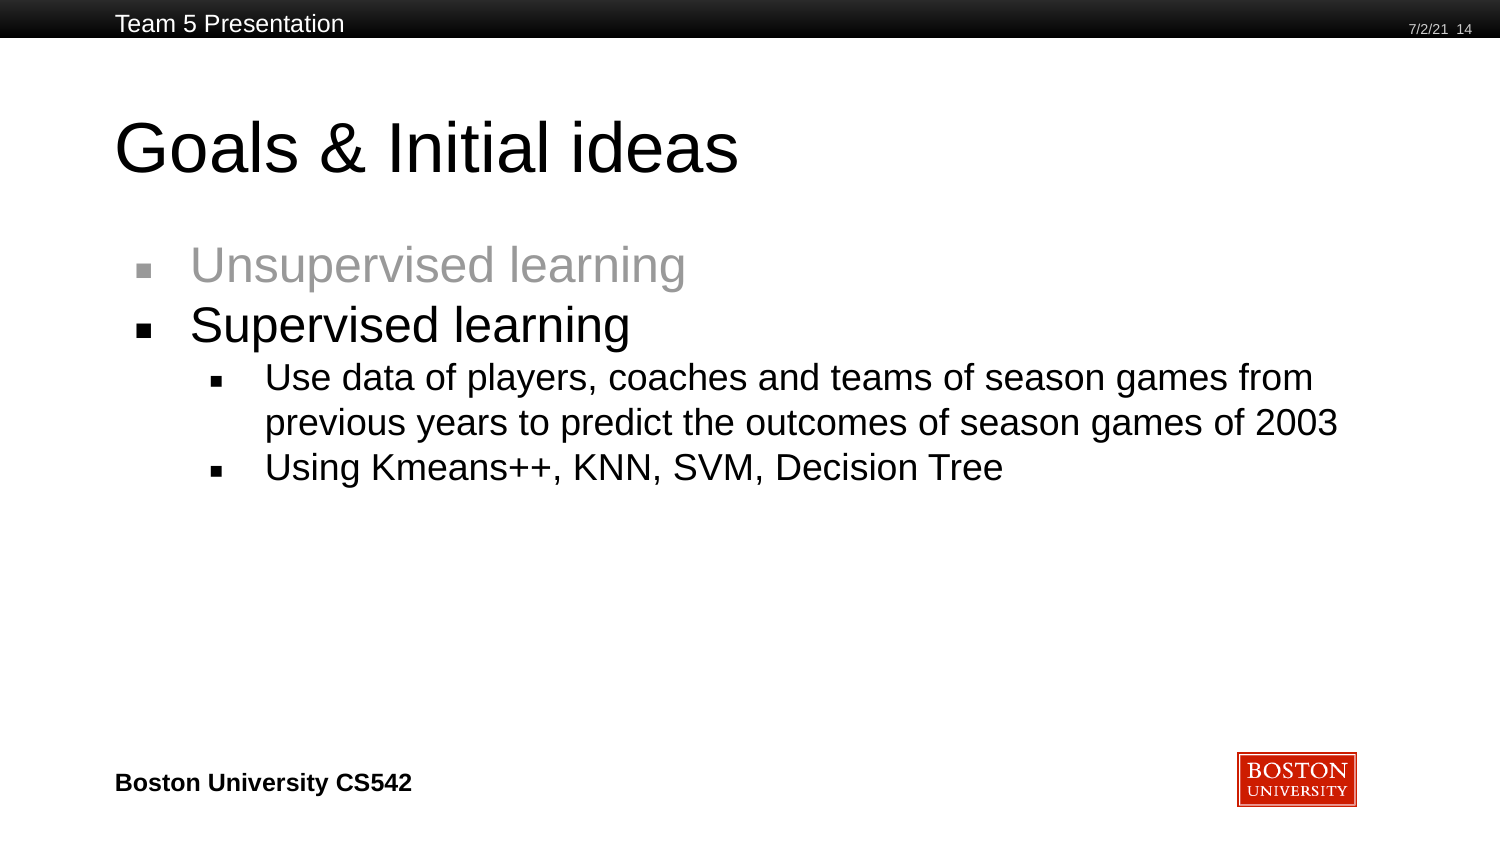

Team 5 Presentation
7/2/21  14
# Goals & Initial ideas
Unsupervised learning
Supervised learning
Use data of players, coaches and teams of season games from previous years to predict the outcomes of season games of 2003
Using Kmeans++, KNN, SVM, Decision Tree